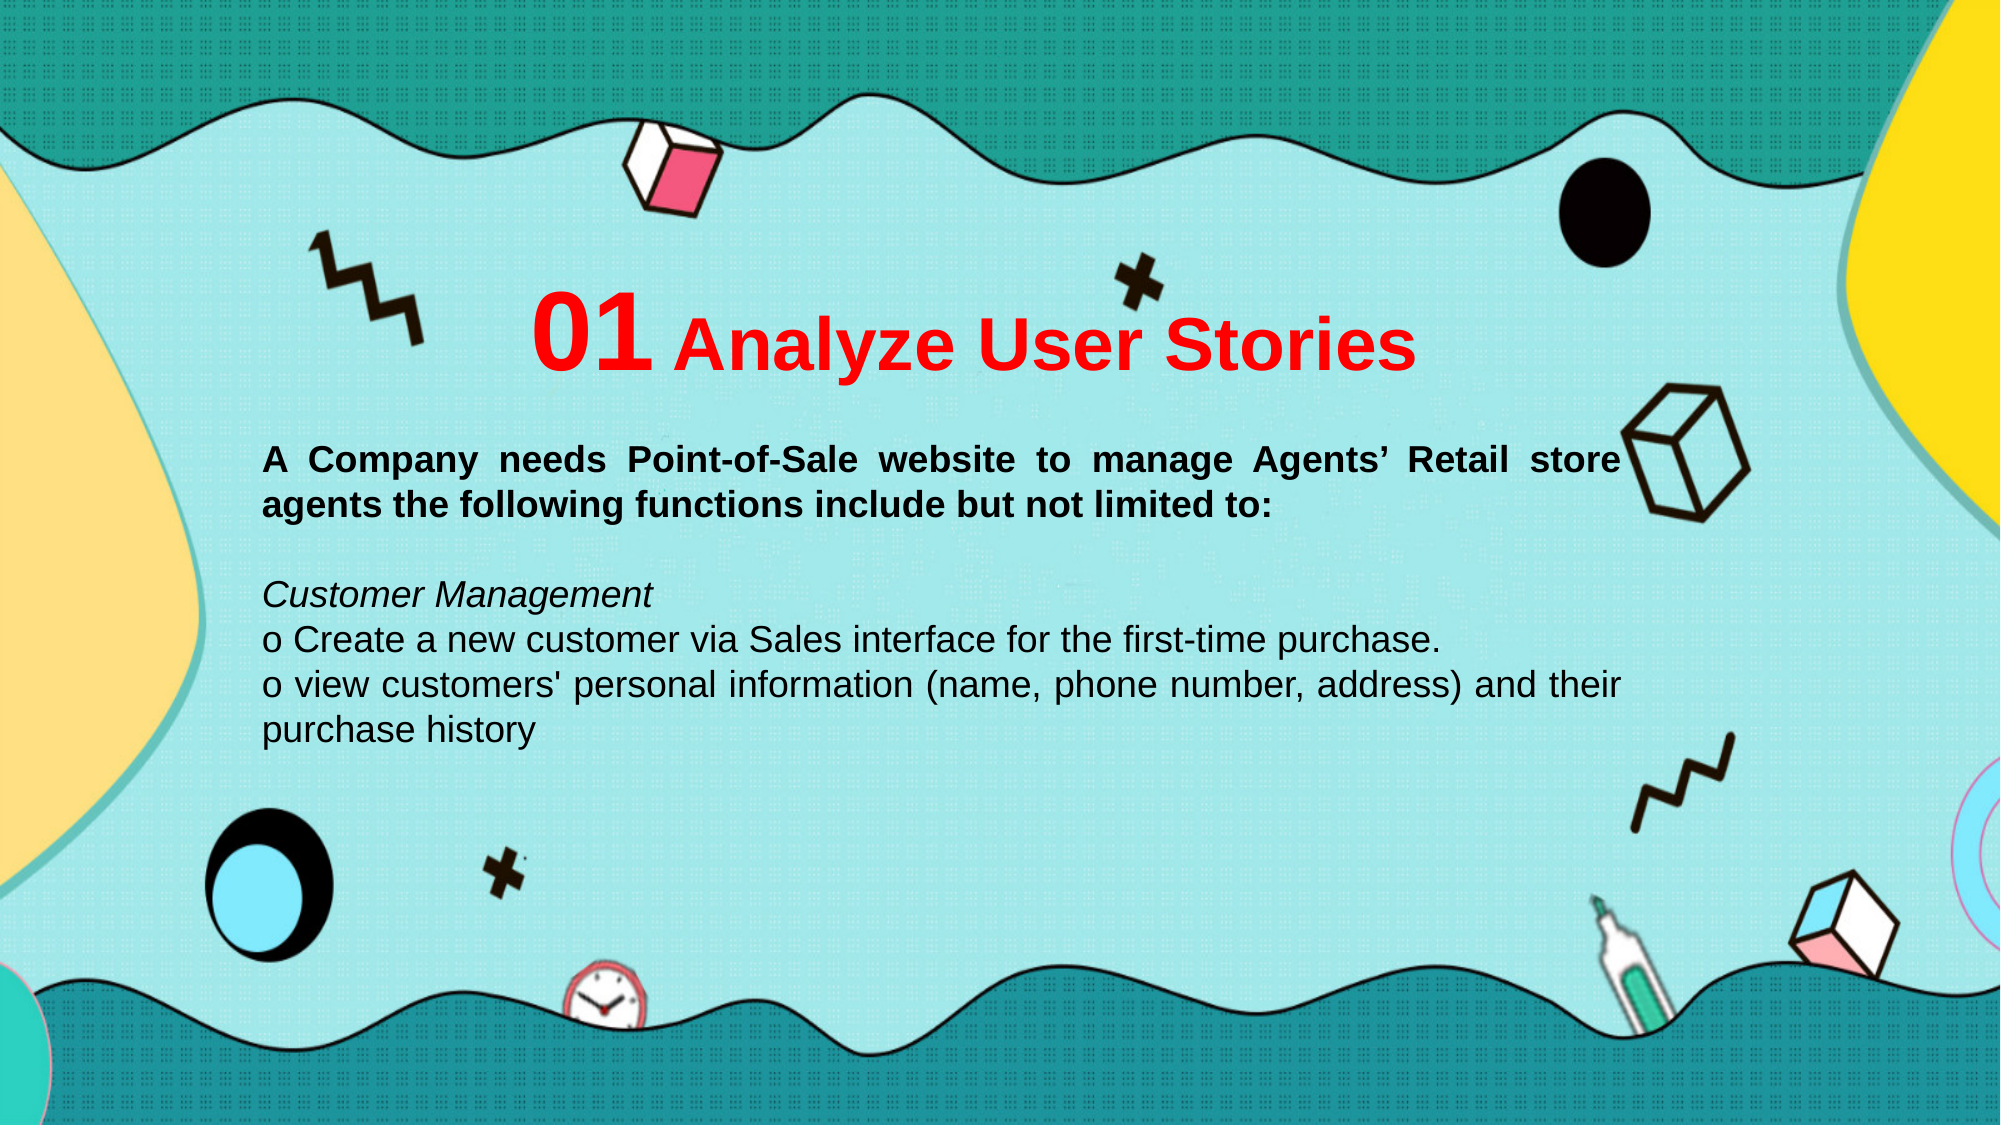

01 Analyze User Stories
A Company needs Point-of-Sale website to manage Agents’ Retail store agents the following functions include but not limited to:

Customer Management
o Create a new customer via Sales interface for the first-time purchase.
o view customers' personal information (name, phone number, address) and their purchase history